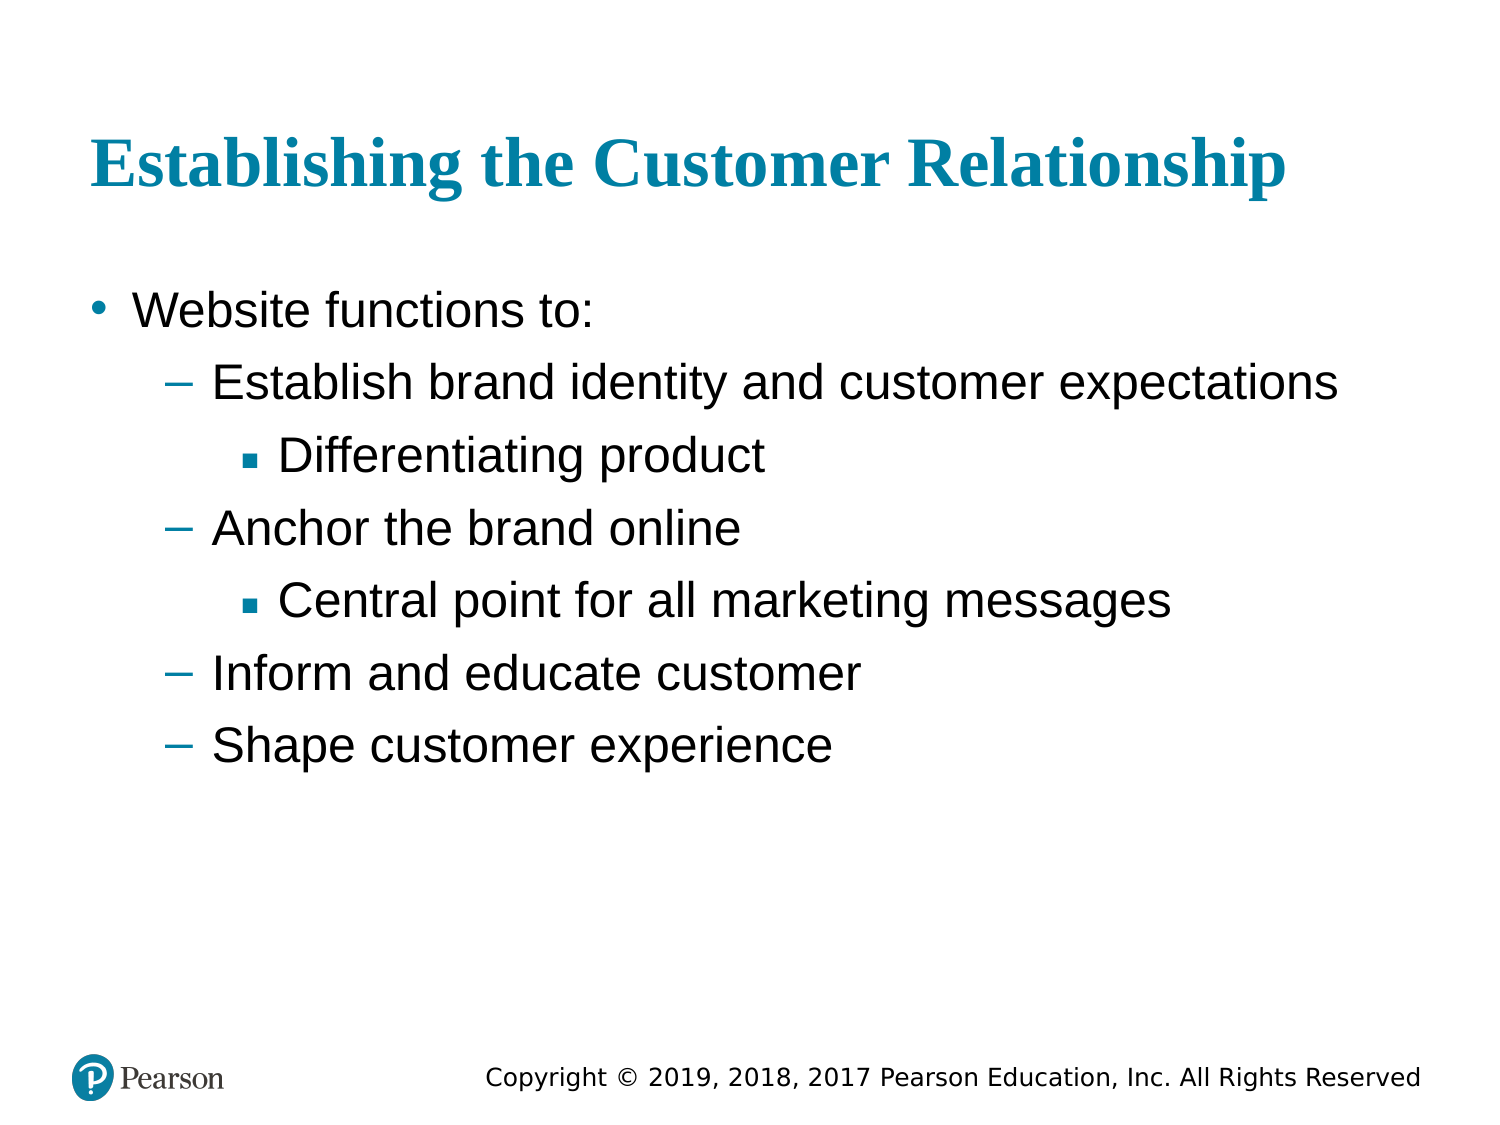

# Establishing the Customer Relationship
Website functions to:
Establish brand identity and customer expectations
Differentiating product
Anchor the brand online
Central point for all marketing messages
Inform and educate customer
Shape customer experience